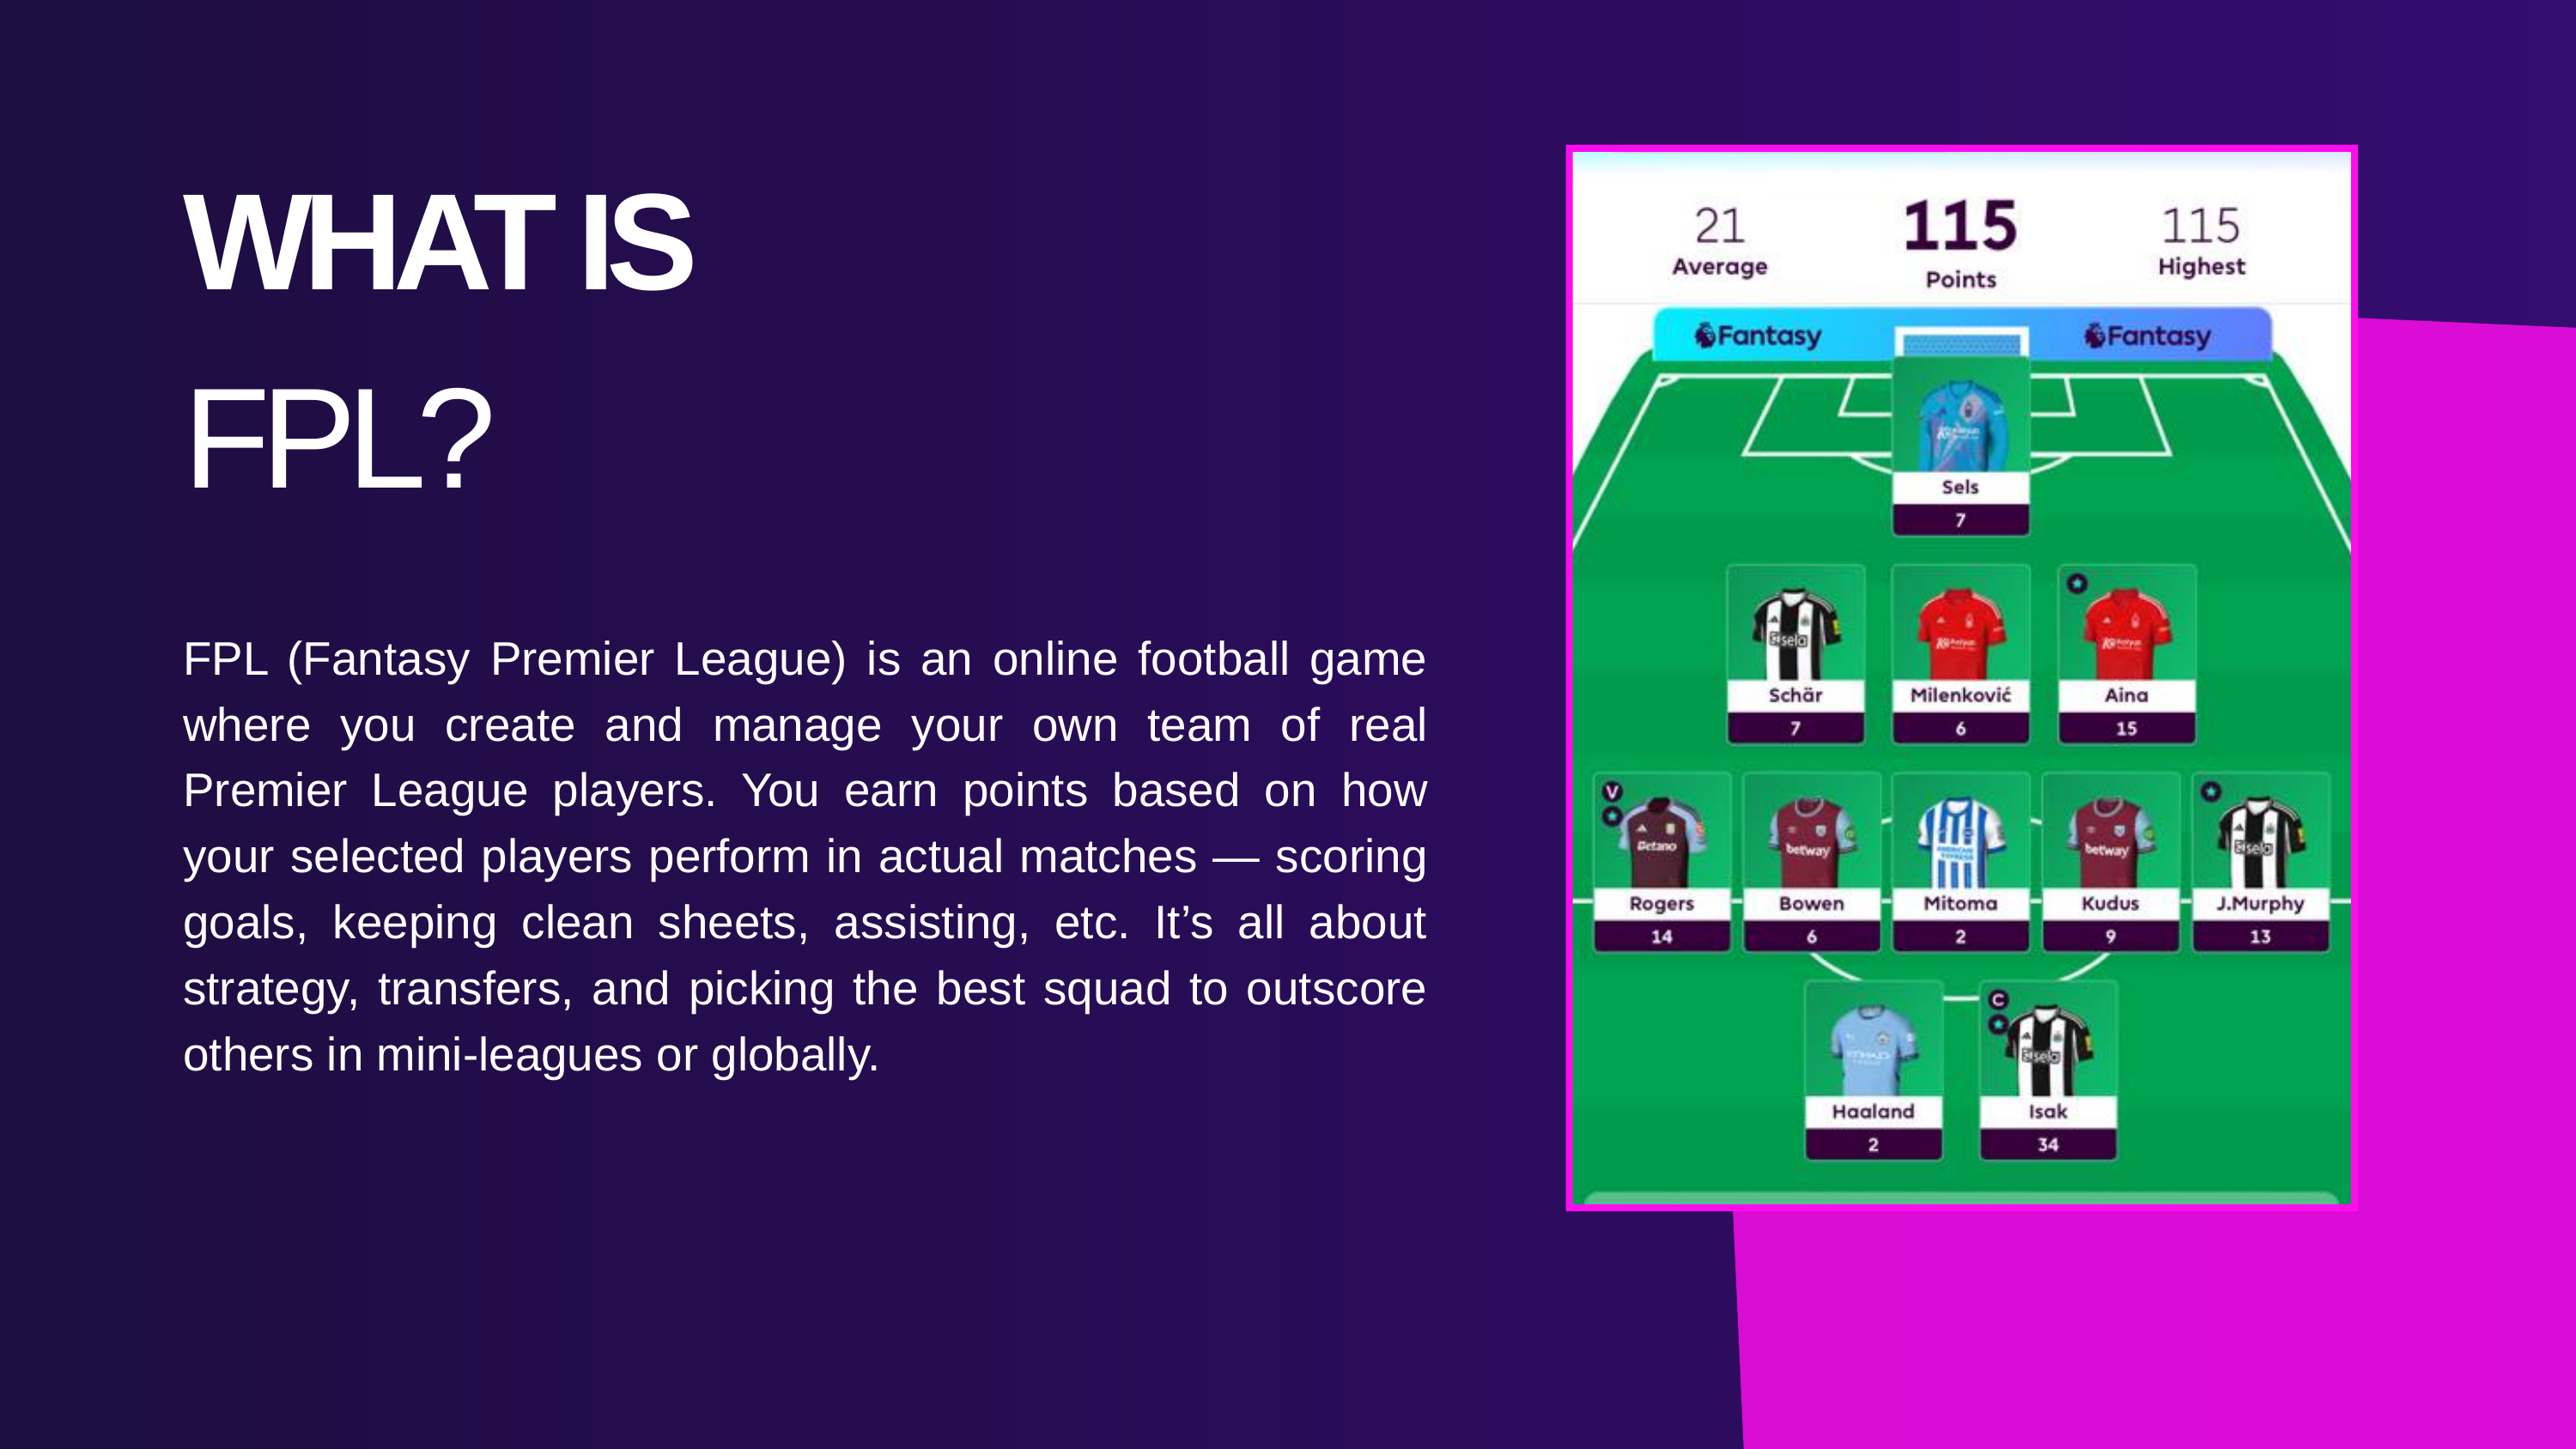

WHAT IS

FPL?
FPL (Fantasy Premier League) is an online football game where you create and manage your own team of real Premier League players. You earn points based on how your selected players perform in actual matches — scoring goals, keeping clean sheets, assisting, etc. It’s all about strategy, transfers, and picking the best squad to outscore others in mini-leagues or globally.